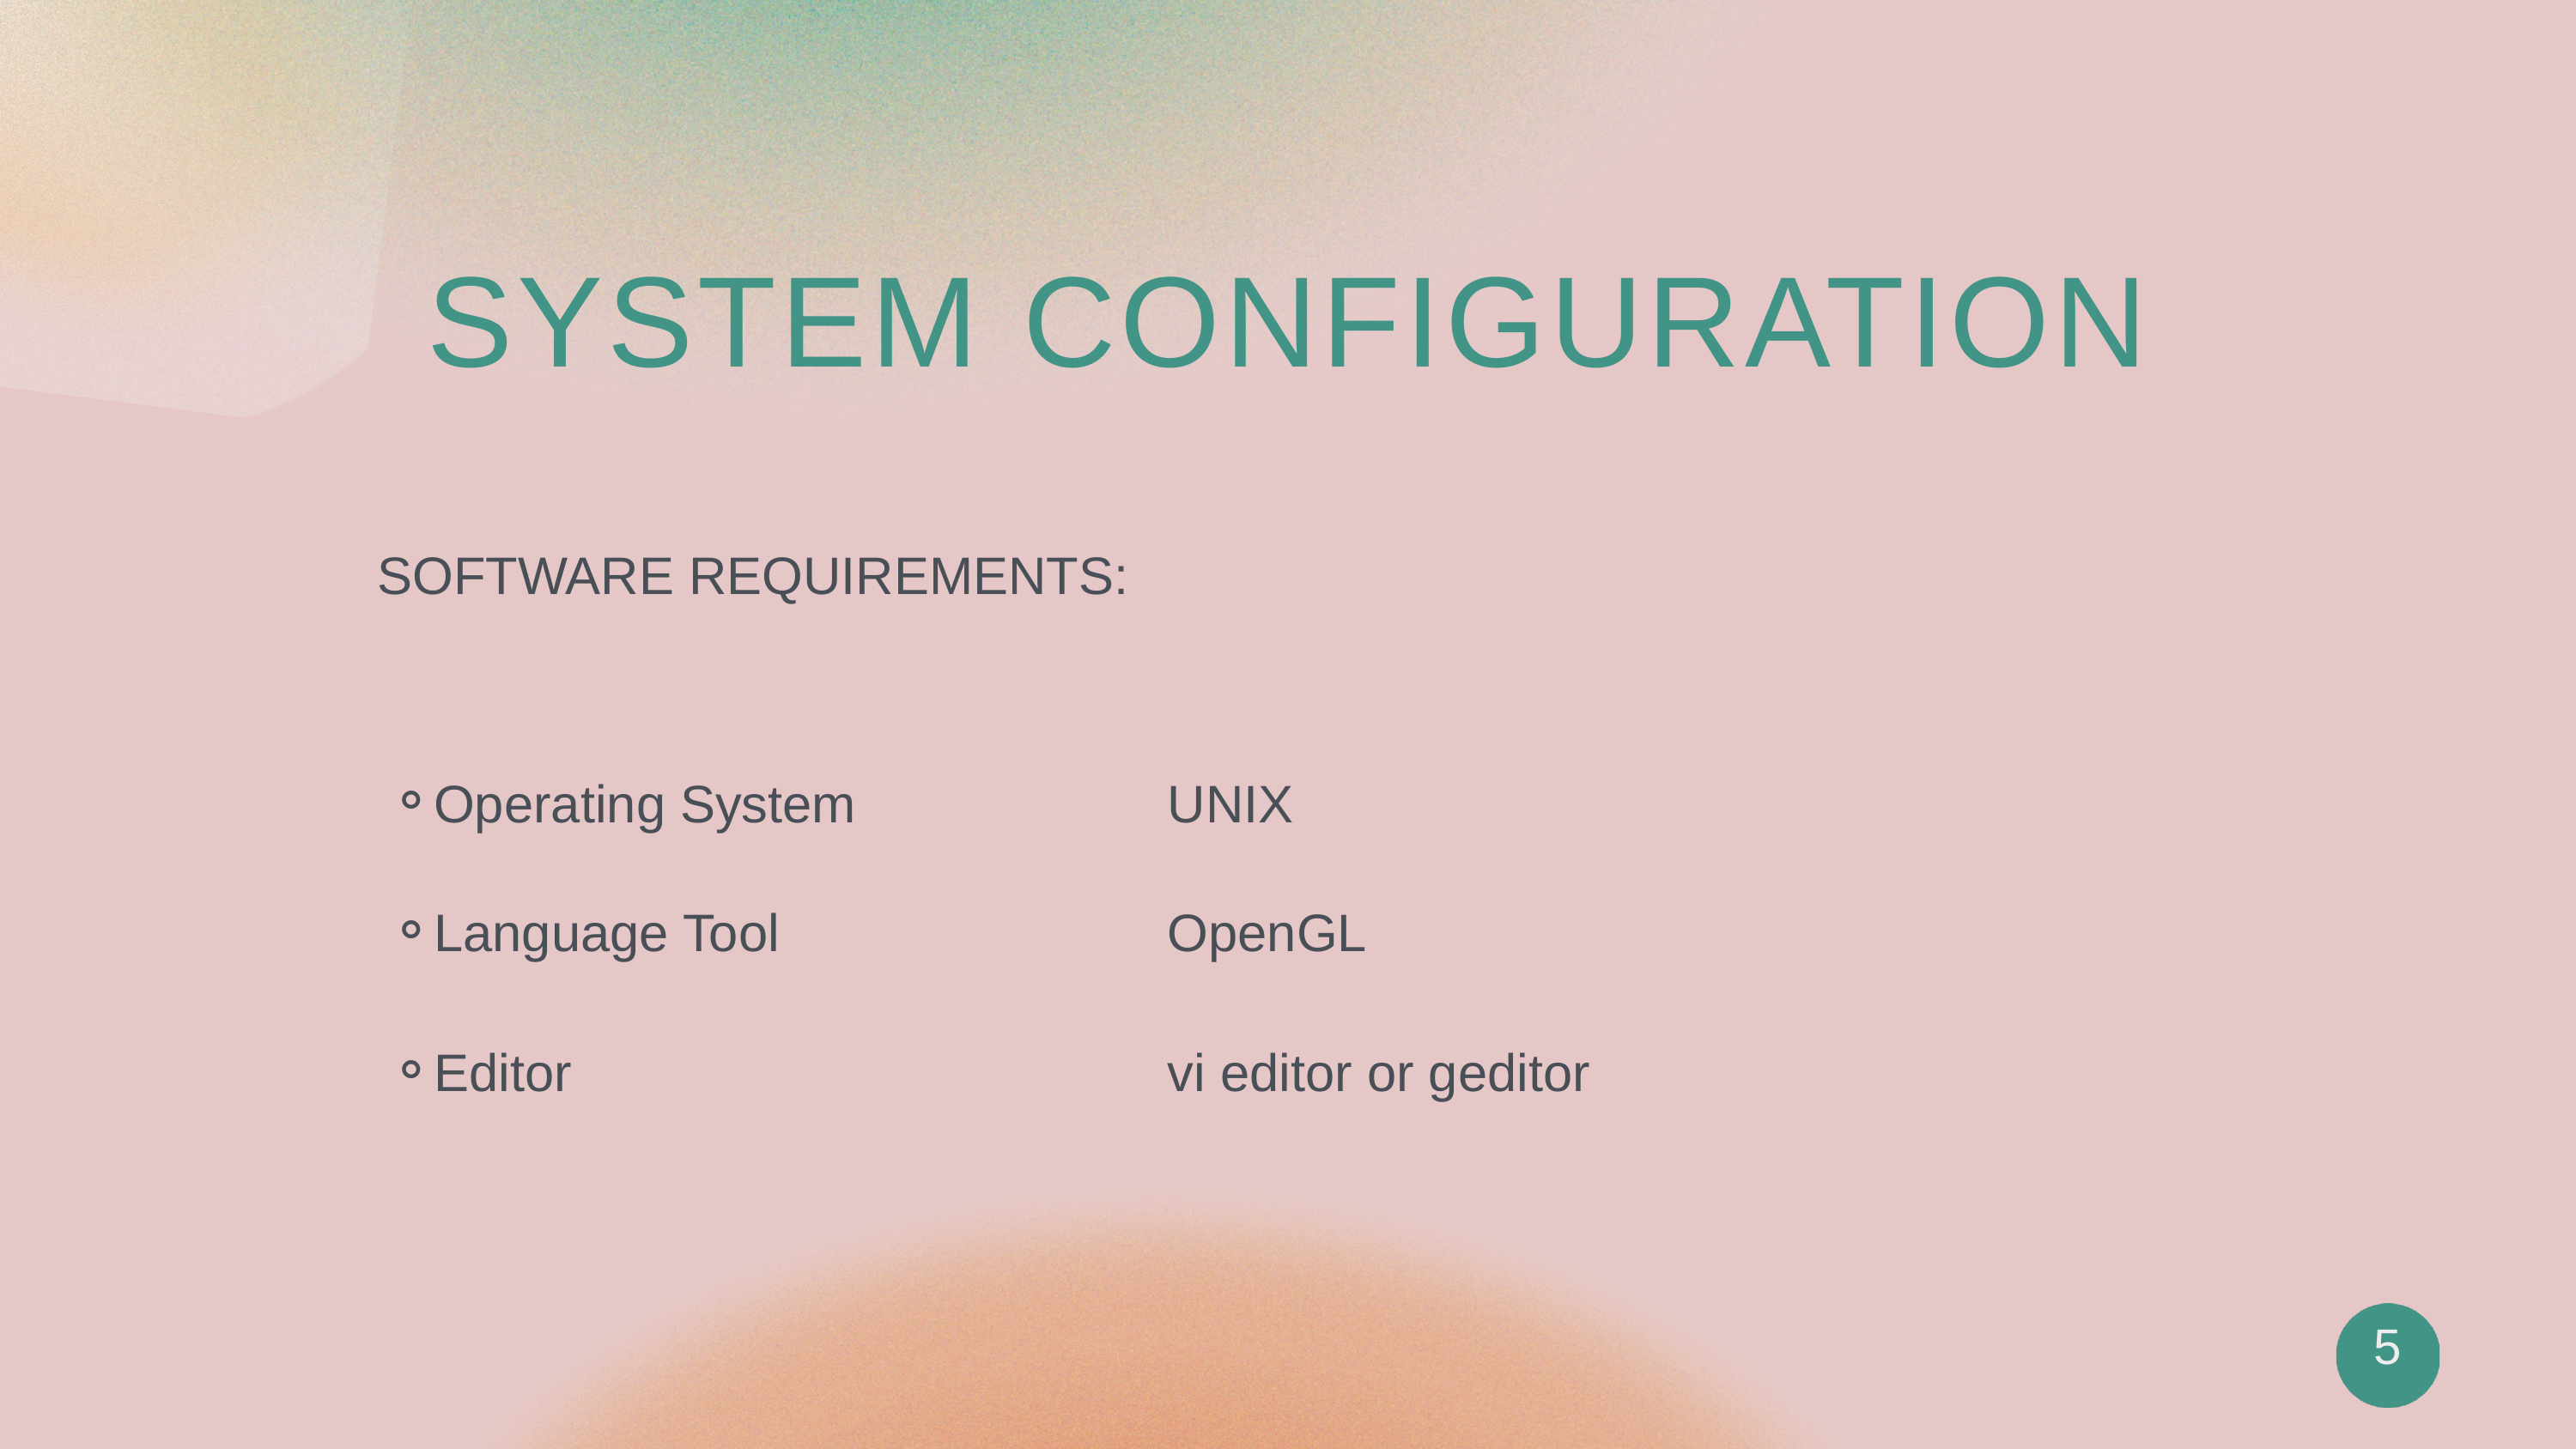

SYSTEM CONFIGURATION
SOFTWARE REQUIREMENTS:
Operating System
UNIX
Language Tool
OpenGL
Editor
vi editor or geditor

5